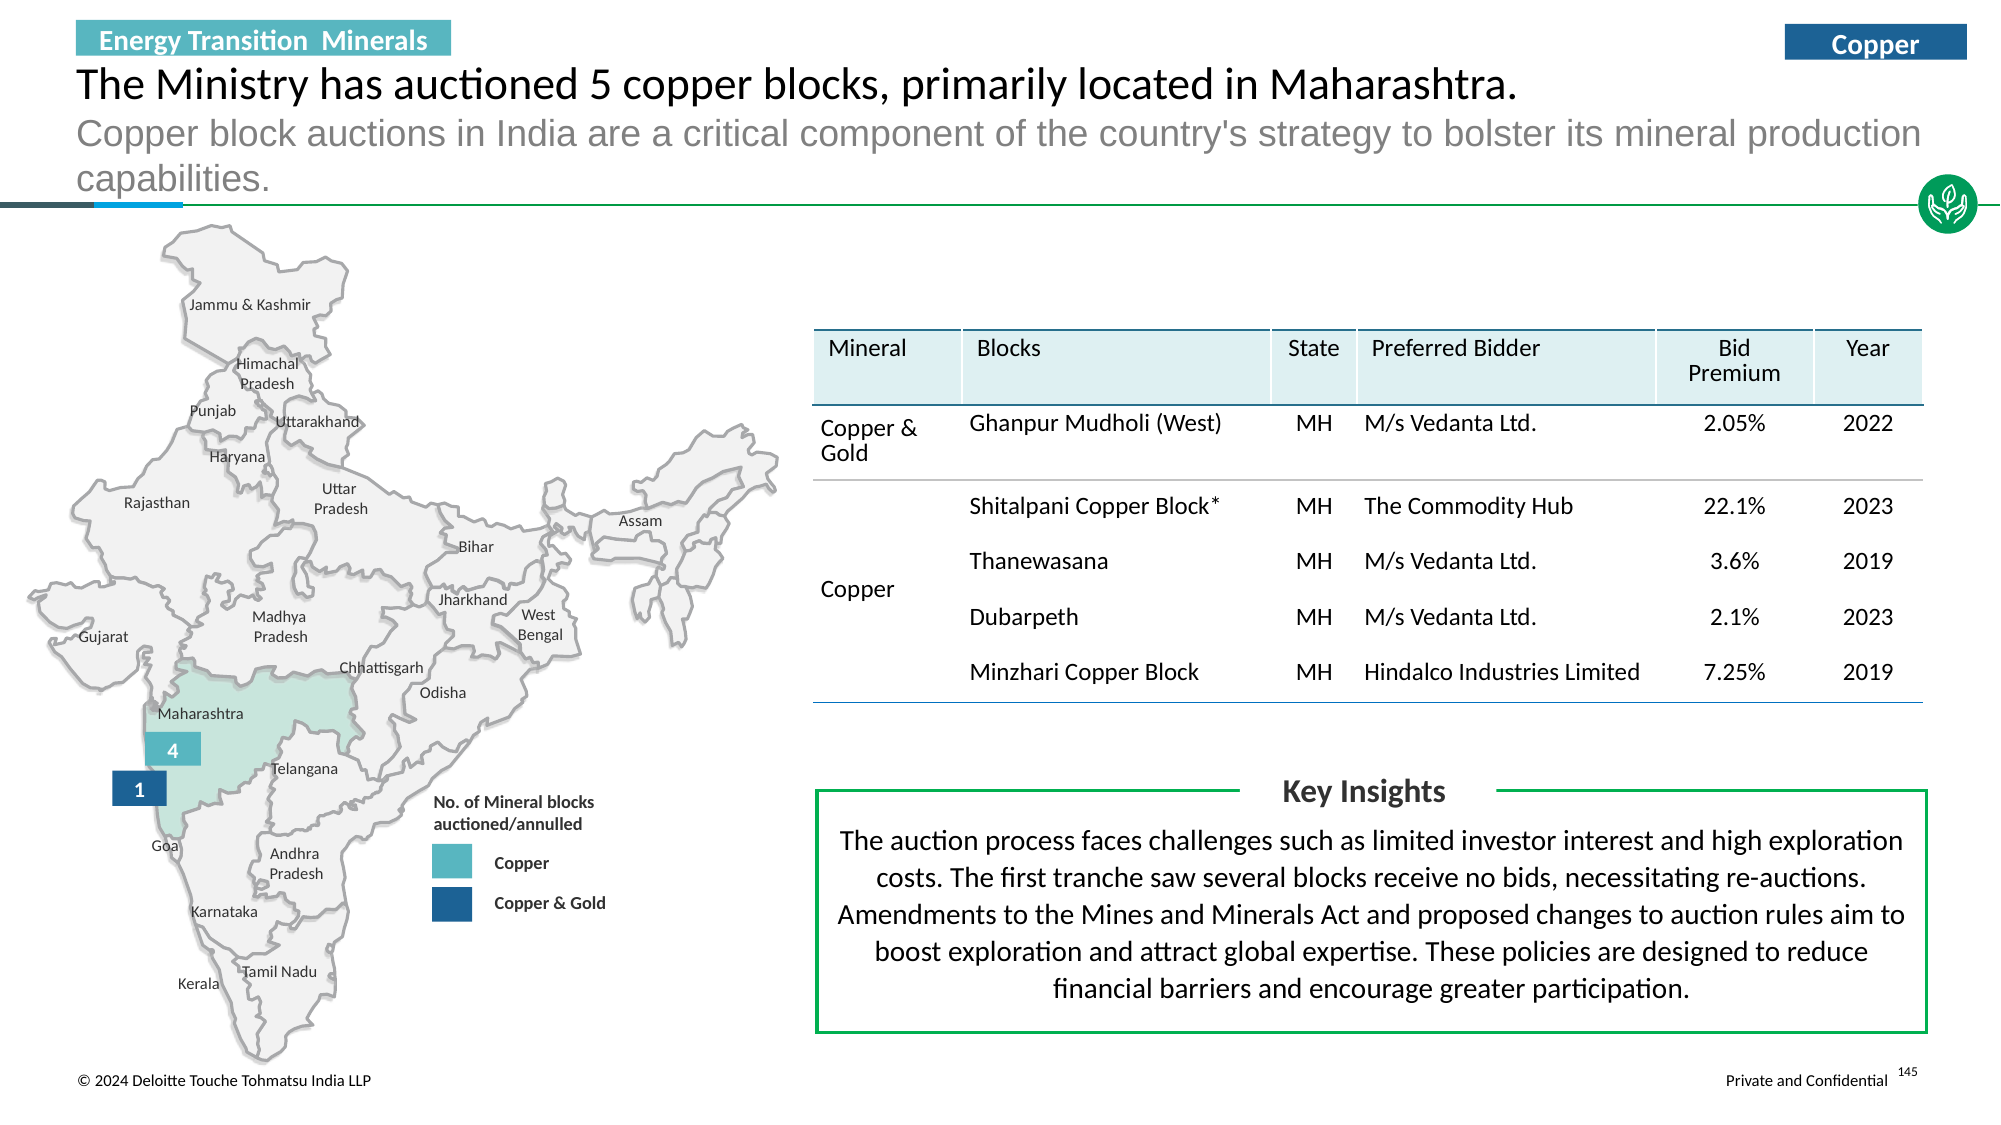

Energy Transition  Minerals
Copper
# The Ministry has auctioned 5 copper blocks, primarily located in Maharashtra.
Copper block auctions in India are a critical component of the country's strategy to bolster its mineral production capabilities.

Jammu & Kashmir
| Mineral | Blocks | State | Preferred Bidder | Bid Premium | Year |
| --- | --- | --- | --- | --- | --- |
| Copper & Gold | Ghanpur Mudholi (West) | MH | M/s Vedanta Ltd. | 2.05% | 2022 |
| Copper | Shitalpani Copper Block\* | MH | The Commodity Hub | 22.1% | 2023 |
|  | Thanewasana | MH | M/s Vedanta Ltd. | 3.6% | 2019 |
|  | Dubarpeth | MH | M/s Vedanta Ltd. | 2.1% | 2023 |
|  | Minzhari Copper Block | MH | Hindalco Industries Limited | 7.25% | 2019 |
Himachal Pradesh
Punjab
Uttarakhand
Haryana
Uttar
Pradesh
Rajasthan
Assam
Bihar
Jharkhand
West
Bengal
Madhya
Pradesh
Gujarat
Chhattisgarh
Odisha
Maharashtra
4
Telangana
Key Insights
1
No. of Mineral blocks auctioned/annulled
The auction process faces challenges such as limited investor interest and high exploration costs. The first tranche saw several blocks receive no bids, necessitating re-auctions. Amendments to the Mines and Minerals Act and proposed changes to auction rules aim to boost exploration and attract global expertise. These policies are designed to reduce financial barriers and encourage greater participation.
Goa
Andhra
Pradesh

Copper

Copper & Gold
Karnataka
Tamil Nadu
Kerala